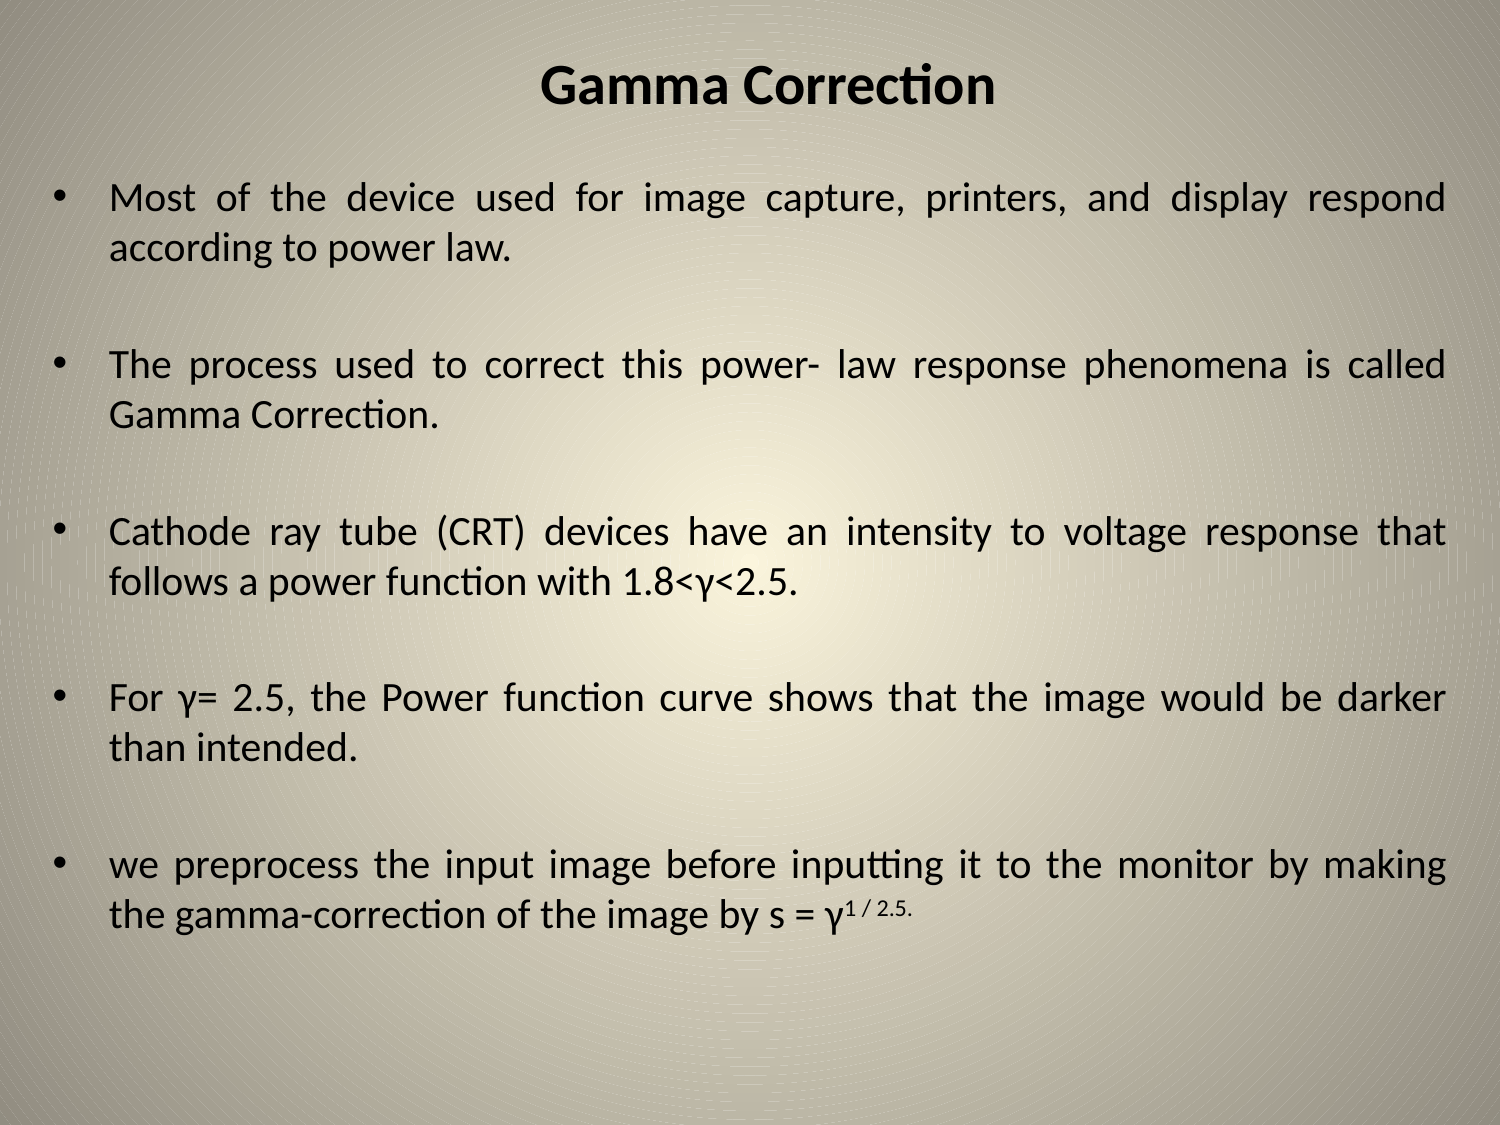

# Gamma Correction
Most of the device used for image capture, printers, and display respond according to power law.

The process used to correct this power- law response phenomena is called Gamma Correction.

Cathode ray tube (CRT) devices have an intensity to voltage response that follows a power function with 1.8<γ<2.5.

For γ= 2.5, the Power function curve shows that the image would be darker than intended.

we preprocess the input image before inputting it to the monitor by making the gamma-correction of the image by s = γ1 / 2.5.